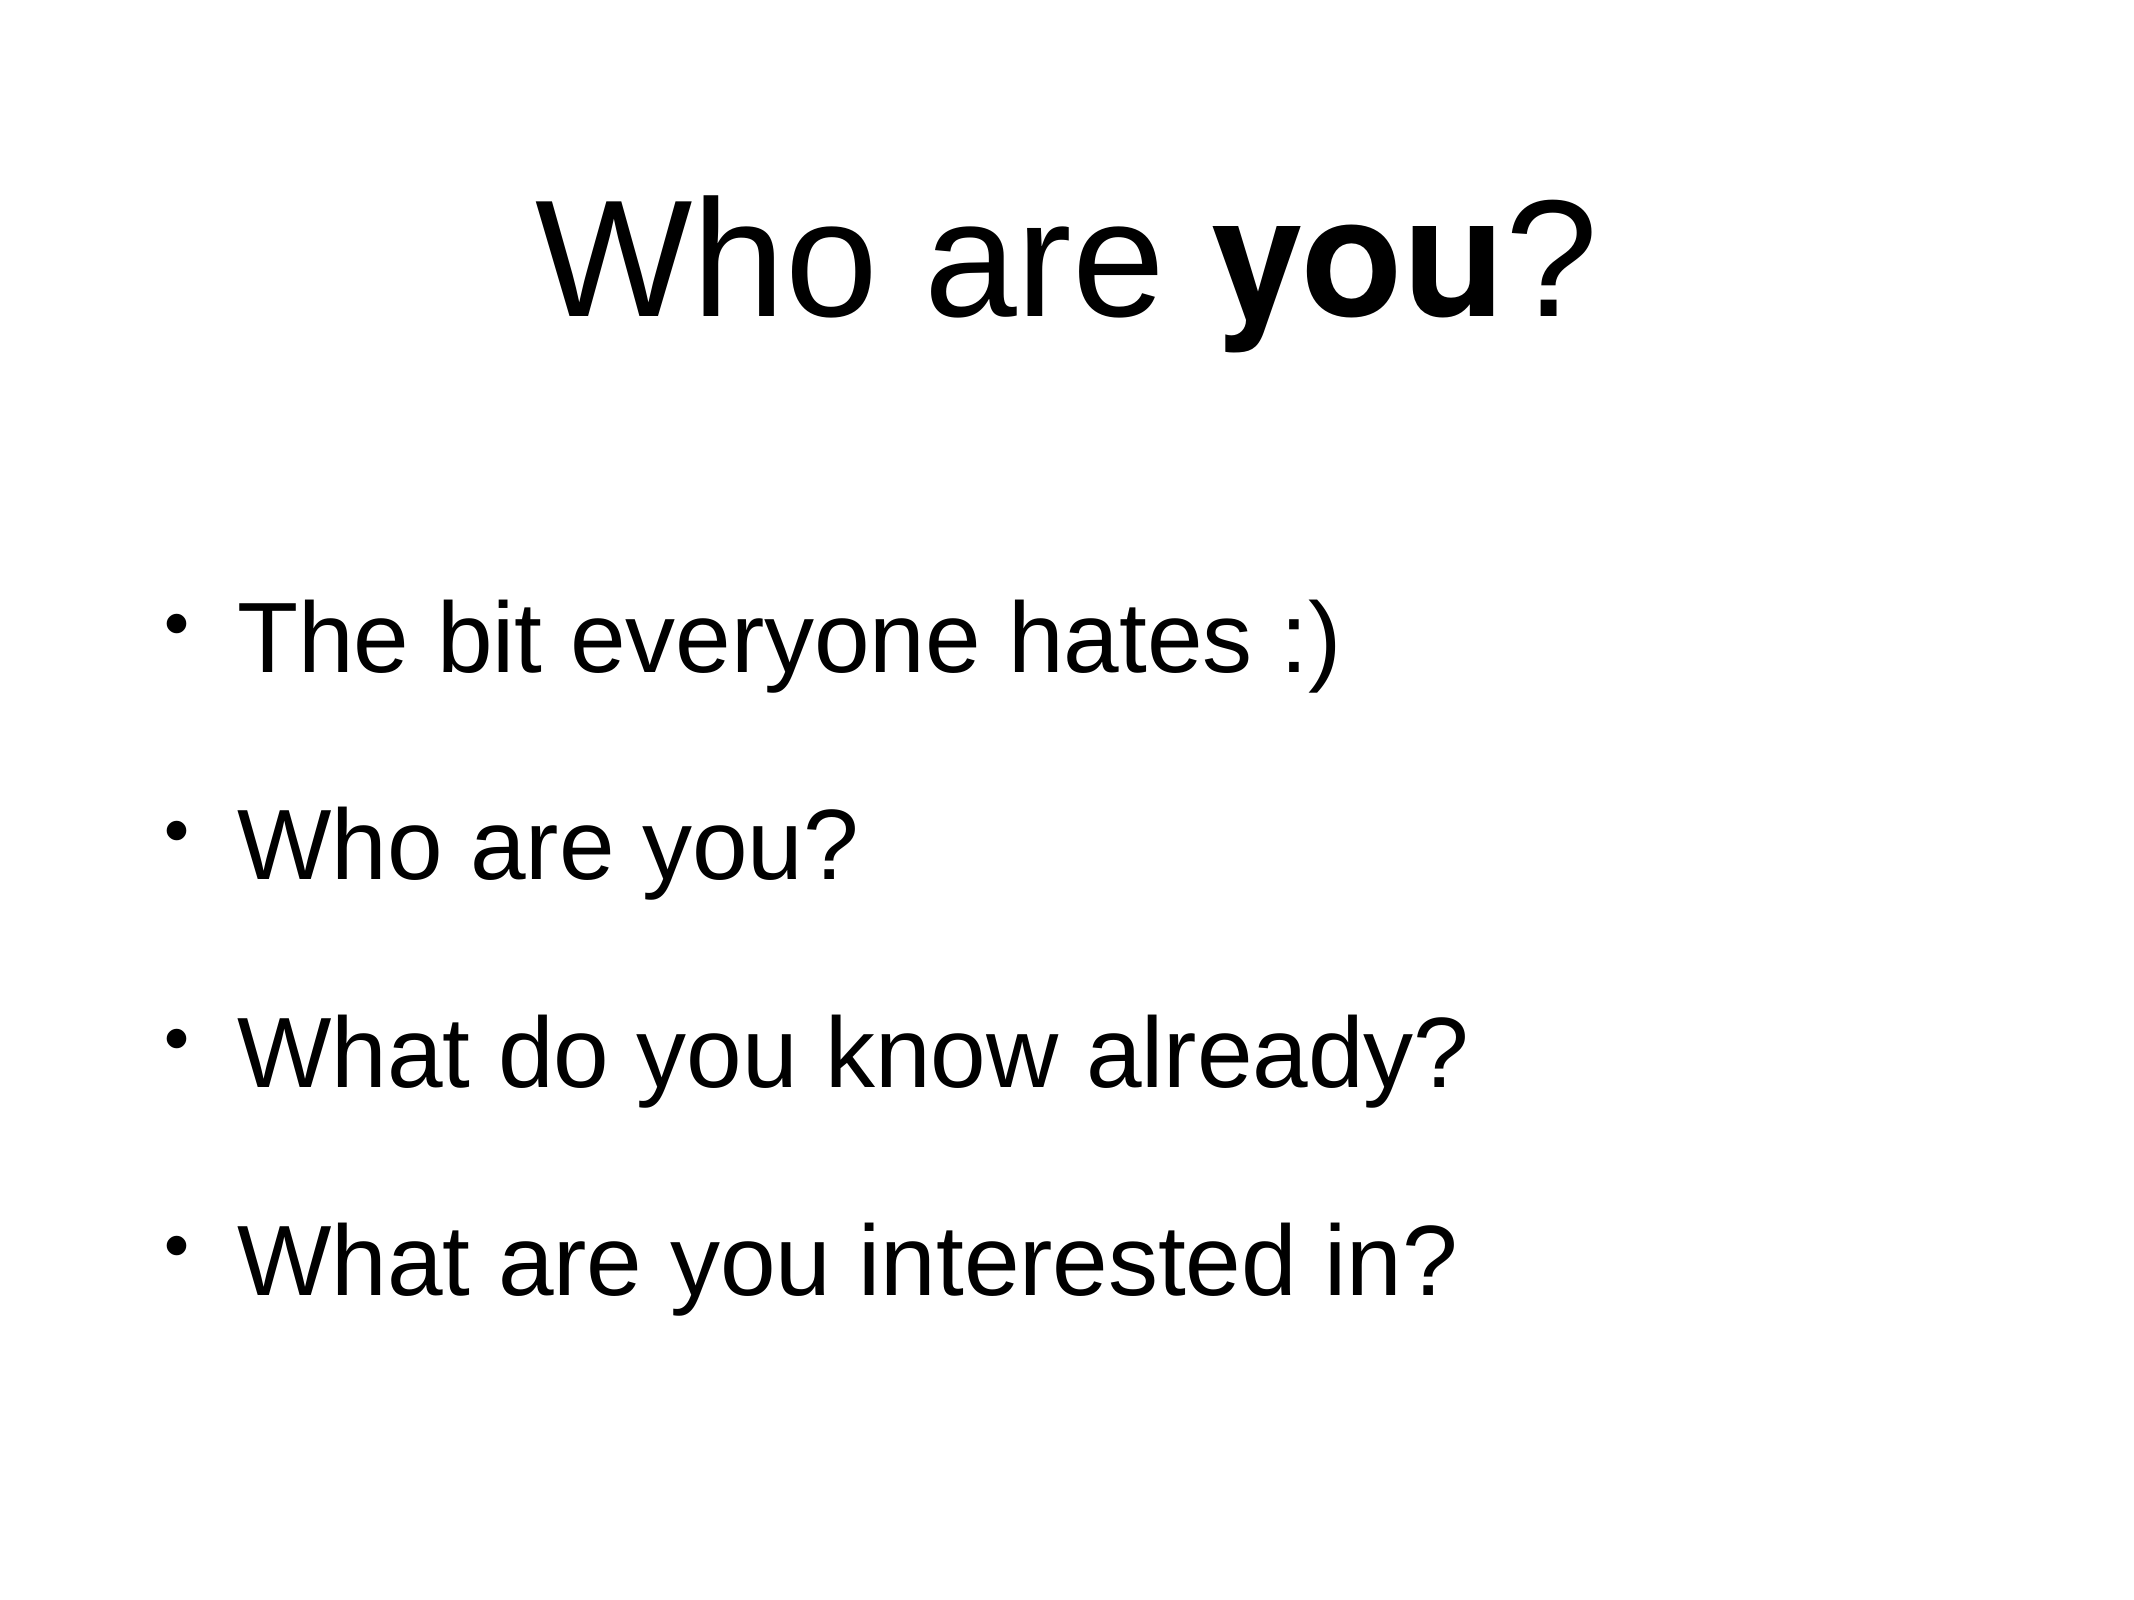

# Who are you?
The bit everyone hates :)
Who are you?
What do you know already?
What are you interested in?